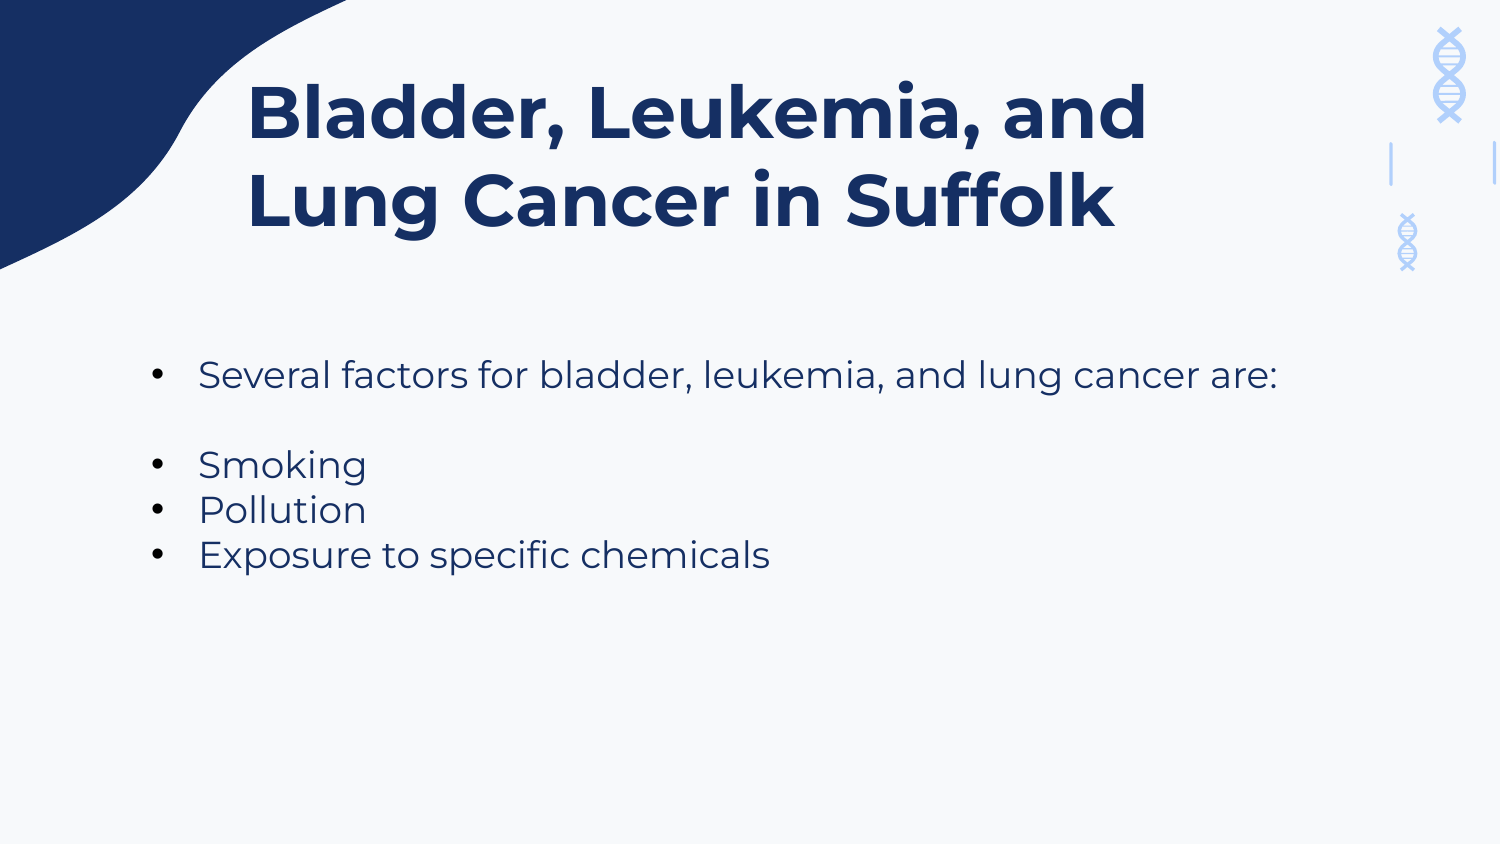

# Bladder, Leukemia, and Lung Cancer in Suffolk
Several factors for bladder, leukemia, and lung cancer are: ​

Smoking
Pollution
Exposure to specific chemicals